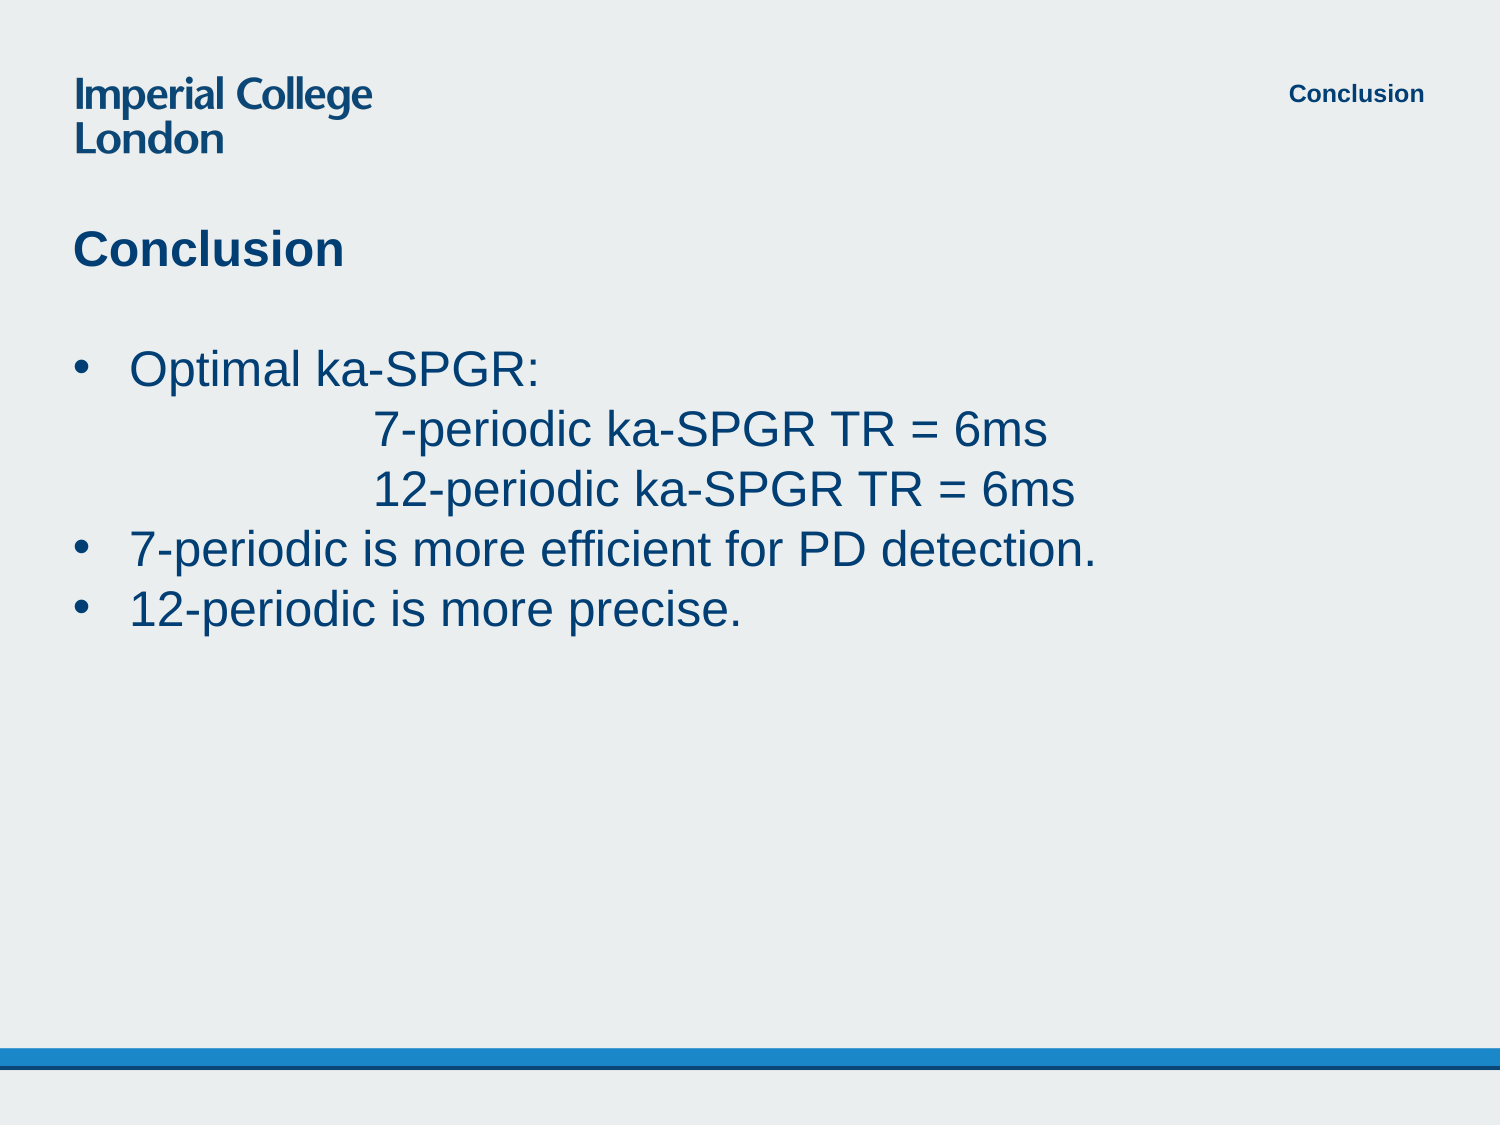

Conclusion
Conclusion

Optimal ka-SPGR:
		7-periodic ka-SPGR TR = 6ms
		12-periodic ka-SPGR TR = 6ms
7-periodic is more efficient for PD detection.
12-periodic is more precise.